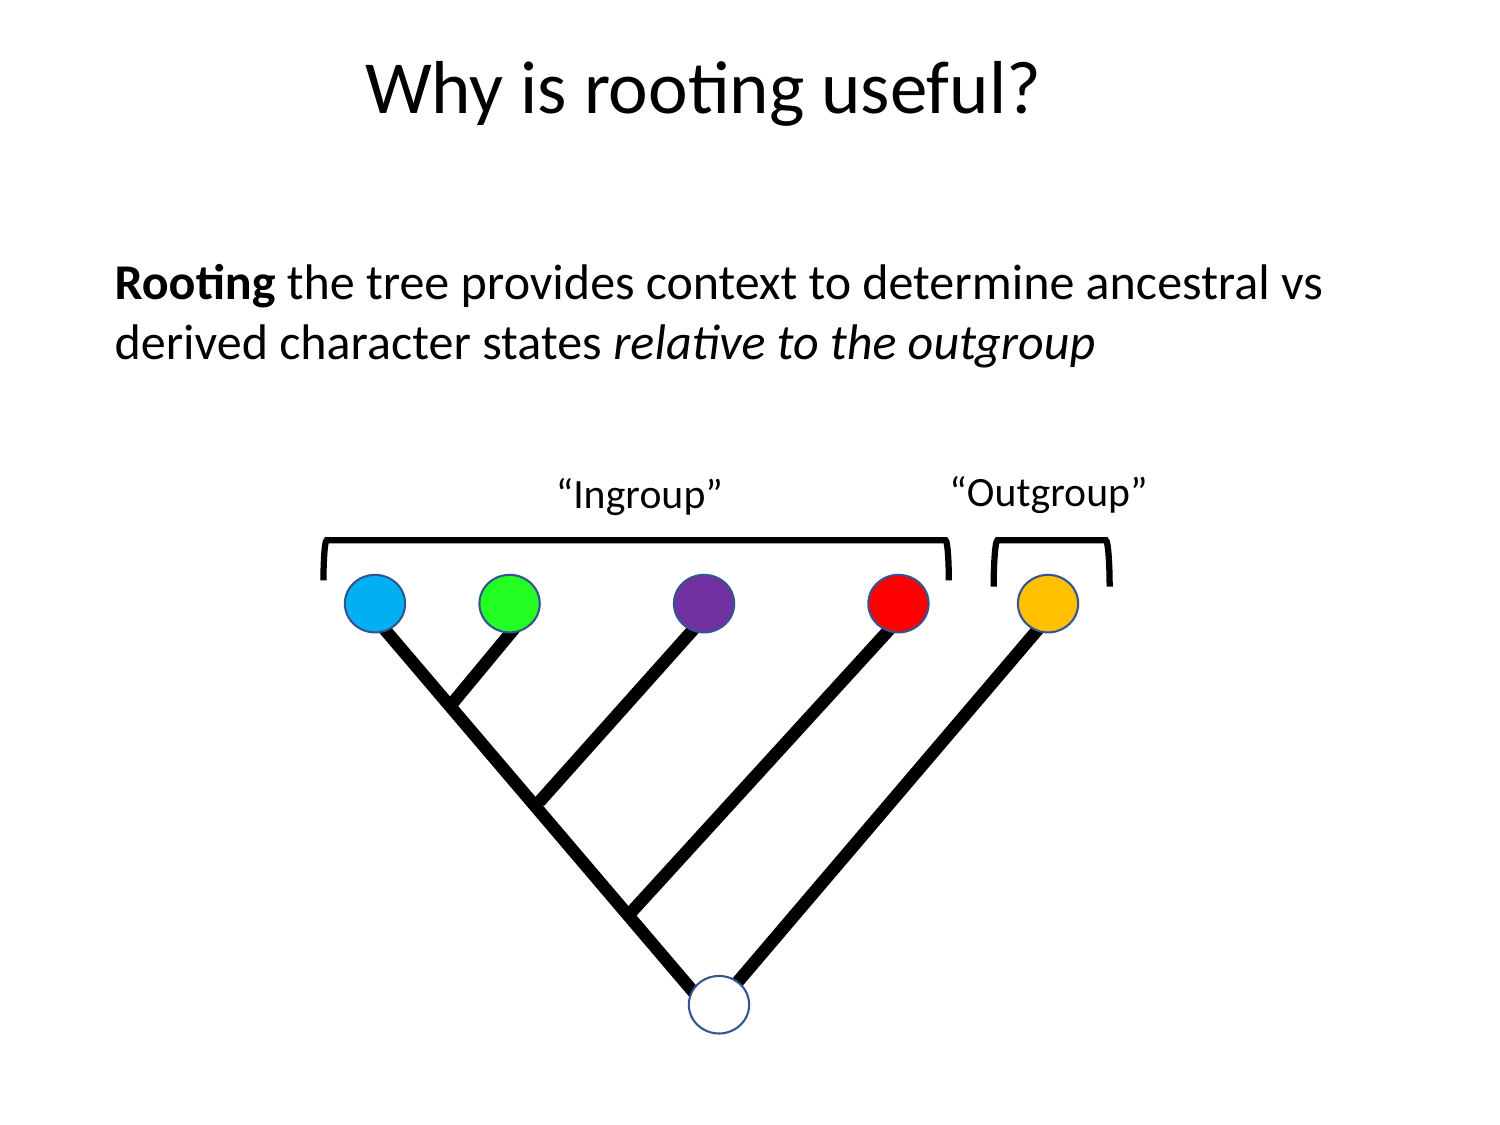

# Why is rooting useful?
Rooting the tree provides context to determine ancestral vs derived character states relative to the outgroup

“Outgroup”
“Ingroup”